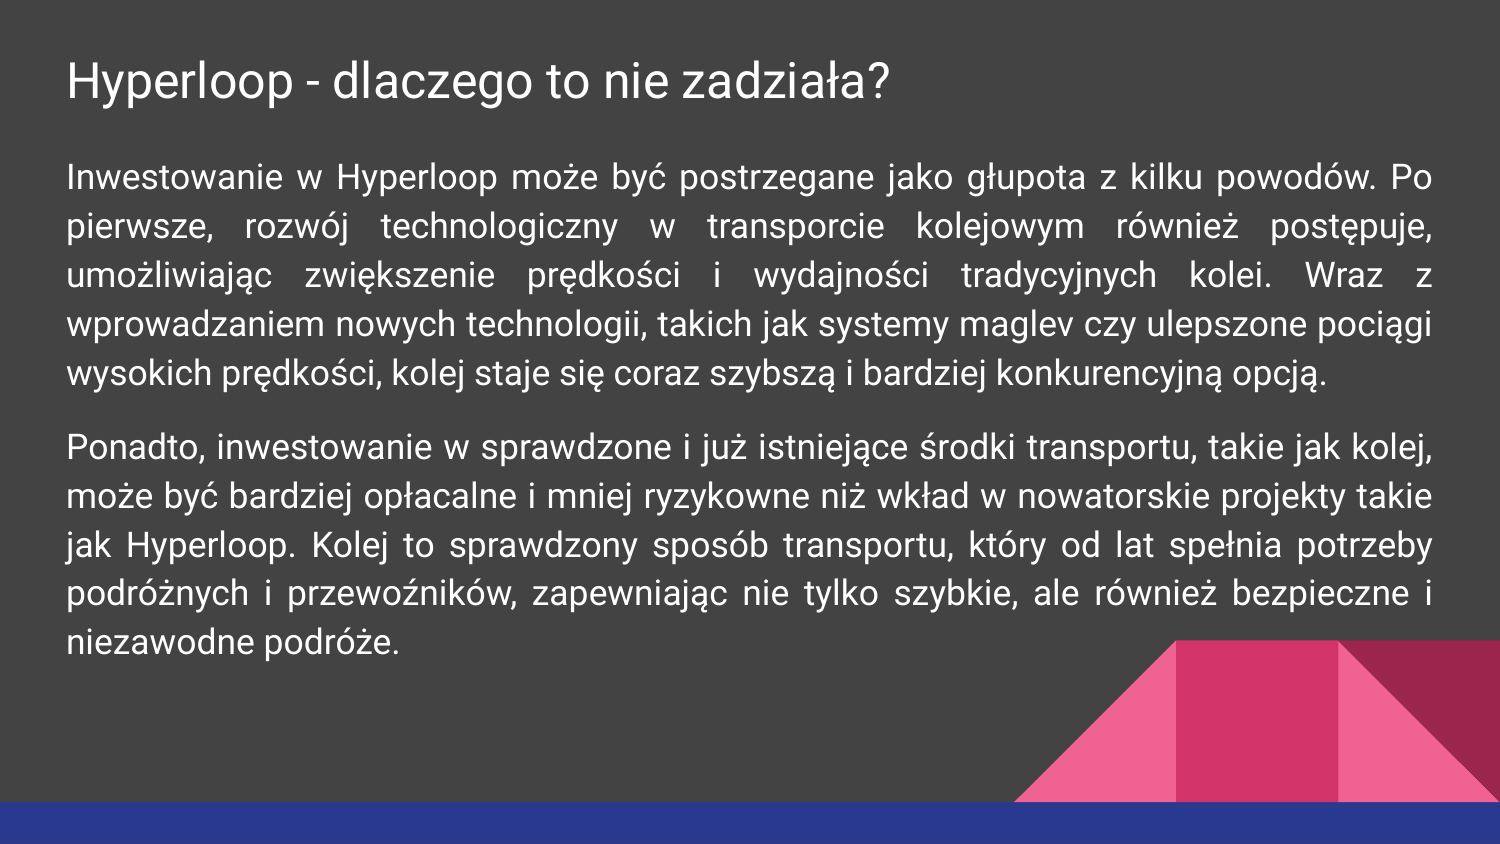

# Hyperloop - dlaczego to nie zadziała?
Inwestowanie w Hyperloop może być postrzegane jako głupota z kilku powodów. Po pierwsze, rozwój technologiczny w transporcie kolejowym również postępuje, umożliwiając zwiększenie prędkości i wydajności tradycyjnych kolei. Wraz z wprowadzaniem nowych technologii, takich jak systemy maglev czy ulepszone pociągi wysokich prędkości, kolej staje się coraz szybszą i bardziej konkurencyjną opcją.
Ponadto, inwestowanie w sprawdzone i już istniejące środki transportu, takie jak kolej, może być bardziej opłacalne i mniej ryzykowne niż wkład w nowatorskie projekty takie jak Hyperloop. Kolej to sprawdzony sposób transportu, który od lat spełnia potrzeby podróżnych i przewoźników, zapewniając nie tylko szybkie, ale również bezpieczne i niezawodne podróże.